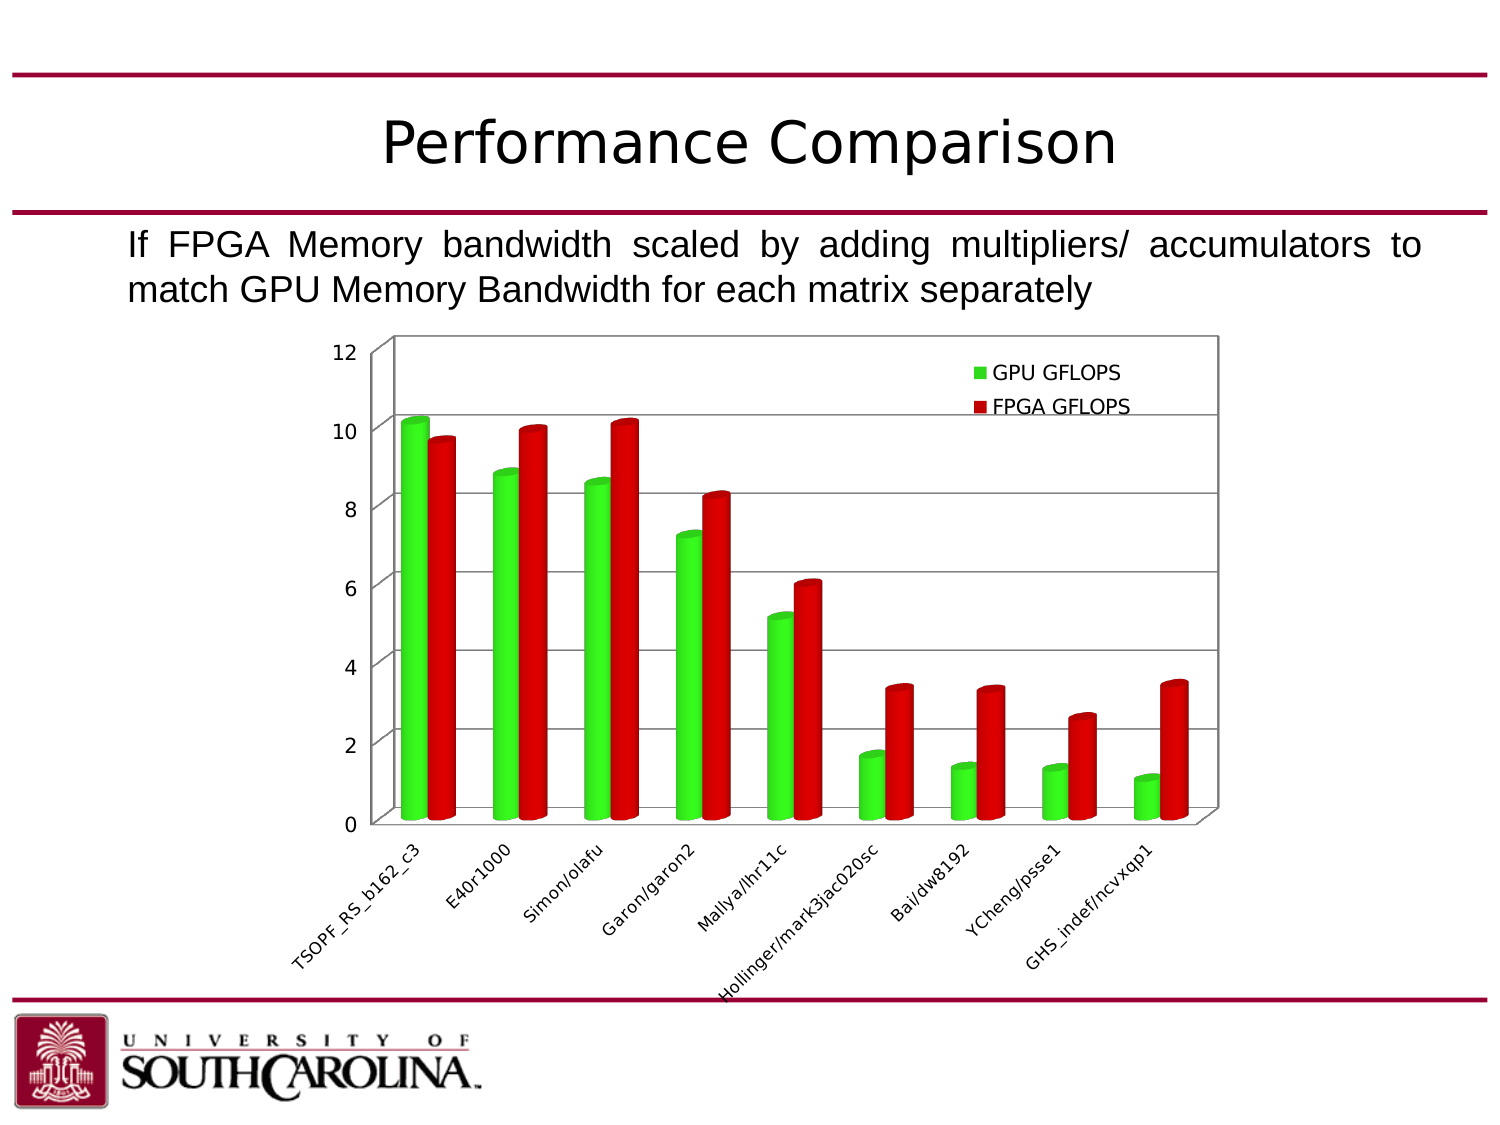

# Performance Comparison
If FPGA Memory bandwidth scaled by adding multipliers/ accumulators to match GPU Memory Bandwidth for each matrix separately

[unsupported chart]